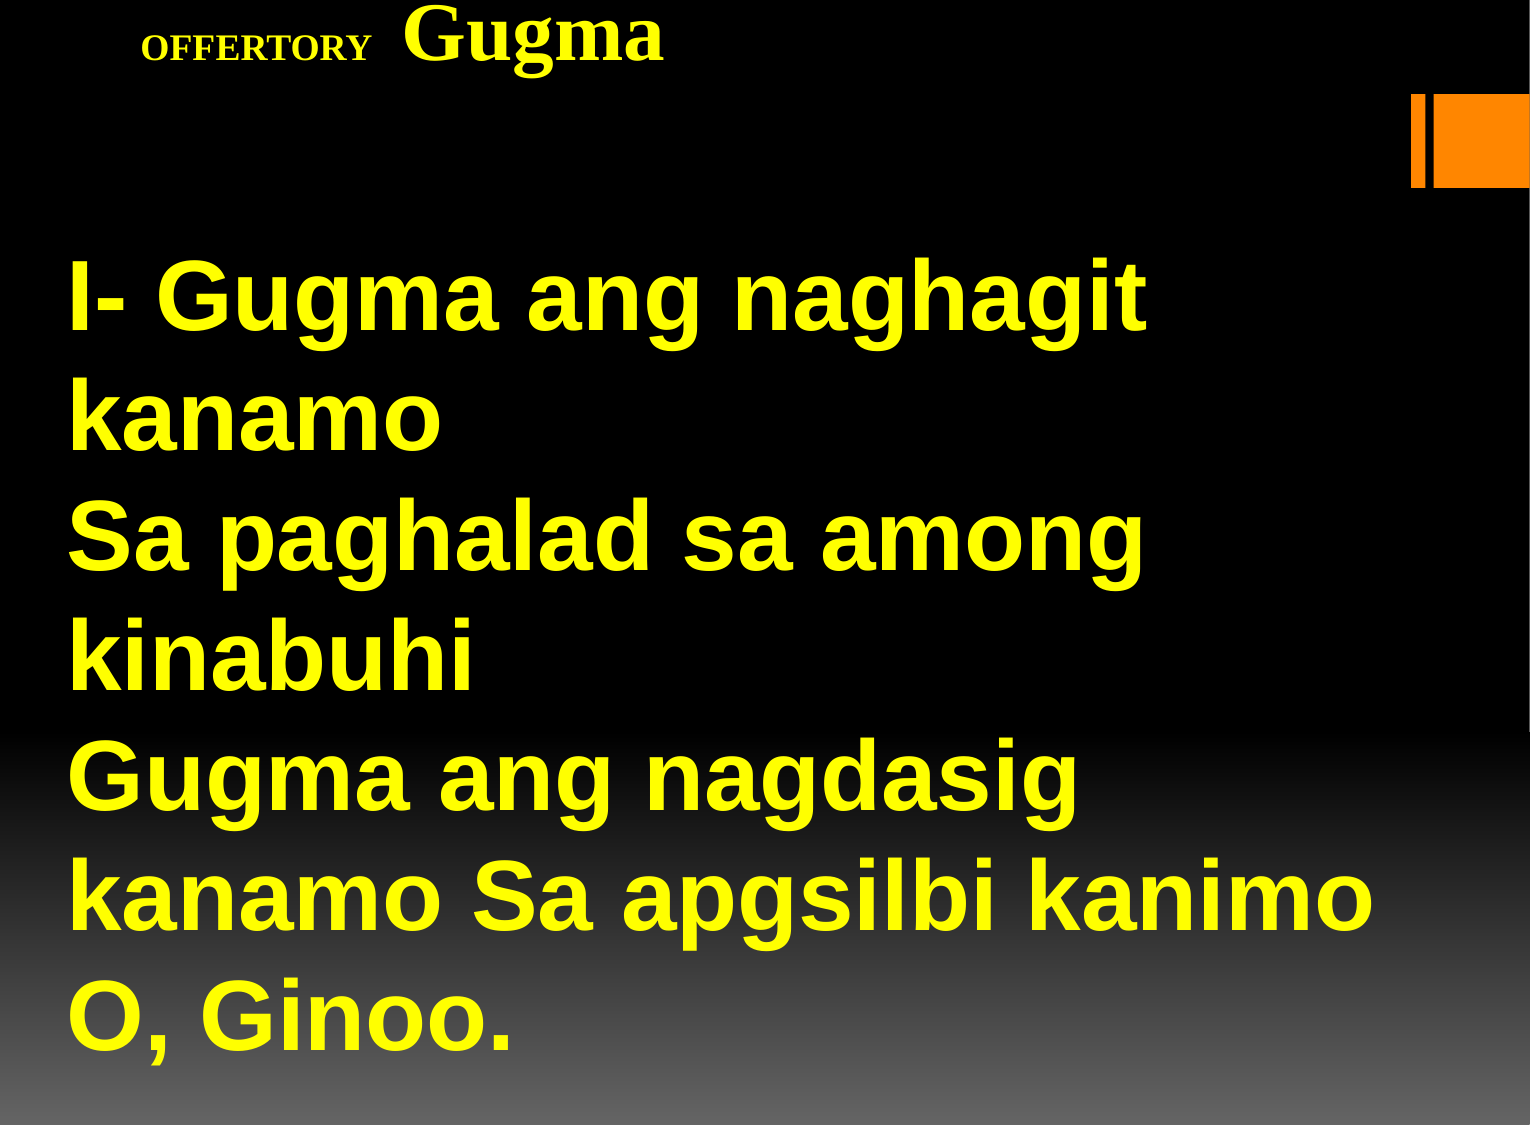

# OFFERTORY  Gugma

I- Gugma ang naghagit kanamo
Sa paghalad sa among kinabuhi
Gugma ang nagdasig kanamo Sa apgsilbi kanimo
O, Ginoo.